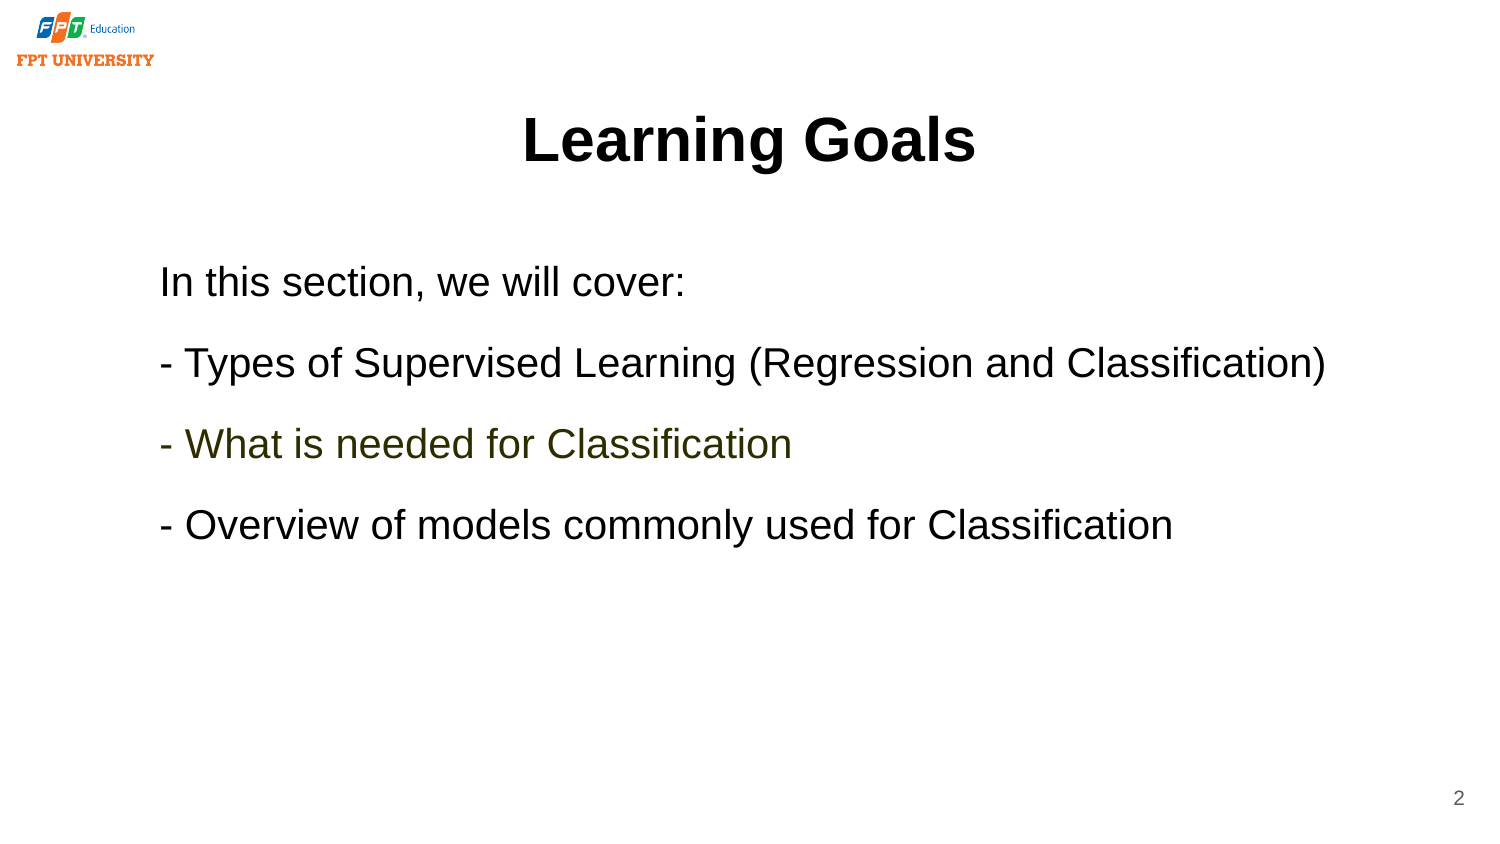

# Learning Goals
In this section, we will cover:

- Types of Supervised Learning (Regression and Classification)

- What is needed for Classification

- Overview of models commonly used for Classification
2